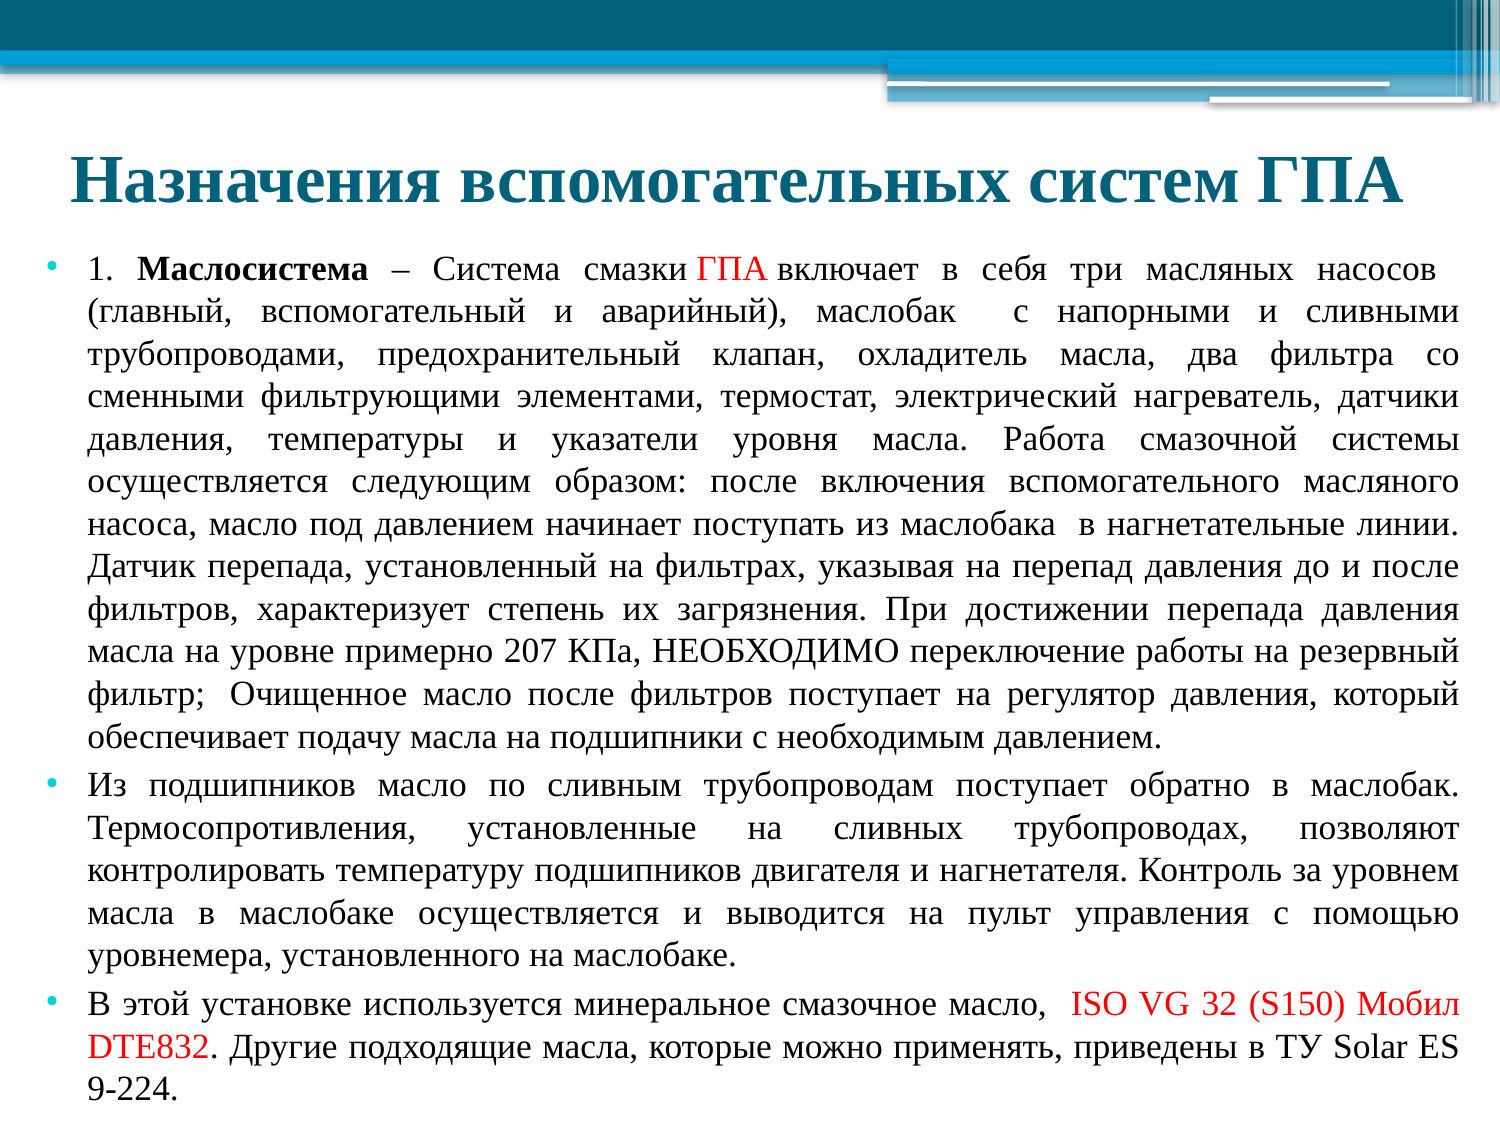

# Назначения вспомогательных систем ГПА
1. Маслосистема – Система смазки ГПА включает в себя три масляных насосов  (главный, вспомогательный и аварийный), маслобак  с напорными и сливными трубопроводами, предохранительный клапан, охладитель масла, два фильтра со сменными фильтрующими элементами, термостат, электрический нагреватель, датчики давления, температуры и указатели уровня масла. Работа смазочной системы осуществляется следующим образом: после включения вспомогательного масляного насоса, масло под давлением начинает поступать из маслобака  в нагнетательные линии. Датчик перепада, установленный на фильтрах, указывая на перепад давления до и после фильтров, характеризует степень их загрязнения. При достижении перепада давления масла на уровне примерно 207 КПа, НЕОБХОДИМО переключение работы на резервный фильтр;  Очищенное масло после фильтров поступает на регулятор давления, который обеспечивает подачу масла на подшипники с необходимым давлением.
Из подшипников масло по сливным трубопроводам поступает обратно в маслобак. Термосопротивления, установленные на сливных трубопроводах, позволяют контролировать температуру подшипников двигателя и нагнетателя. Контроль за уровнем масла в маслобаке осуществляется и выводится на пульт управления с помощью уровнемера, установленного на маслобаке.
В этой установке используется минеральное смазочное масло,  ISO VG 32 (S150) Мобил DTE832. Другие подходящие масла, которые можно применять, приведены в ТУ Solar ES 9-224.